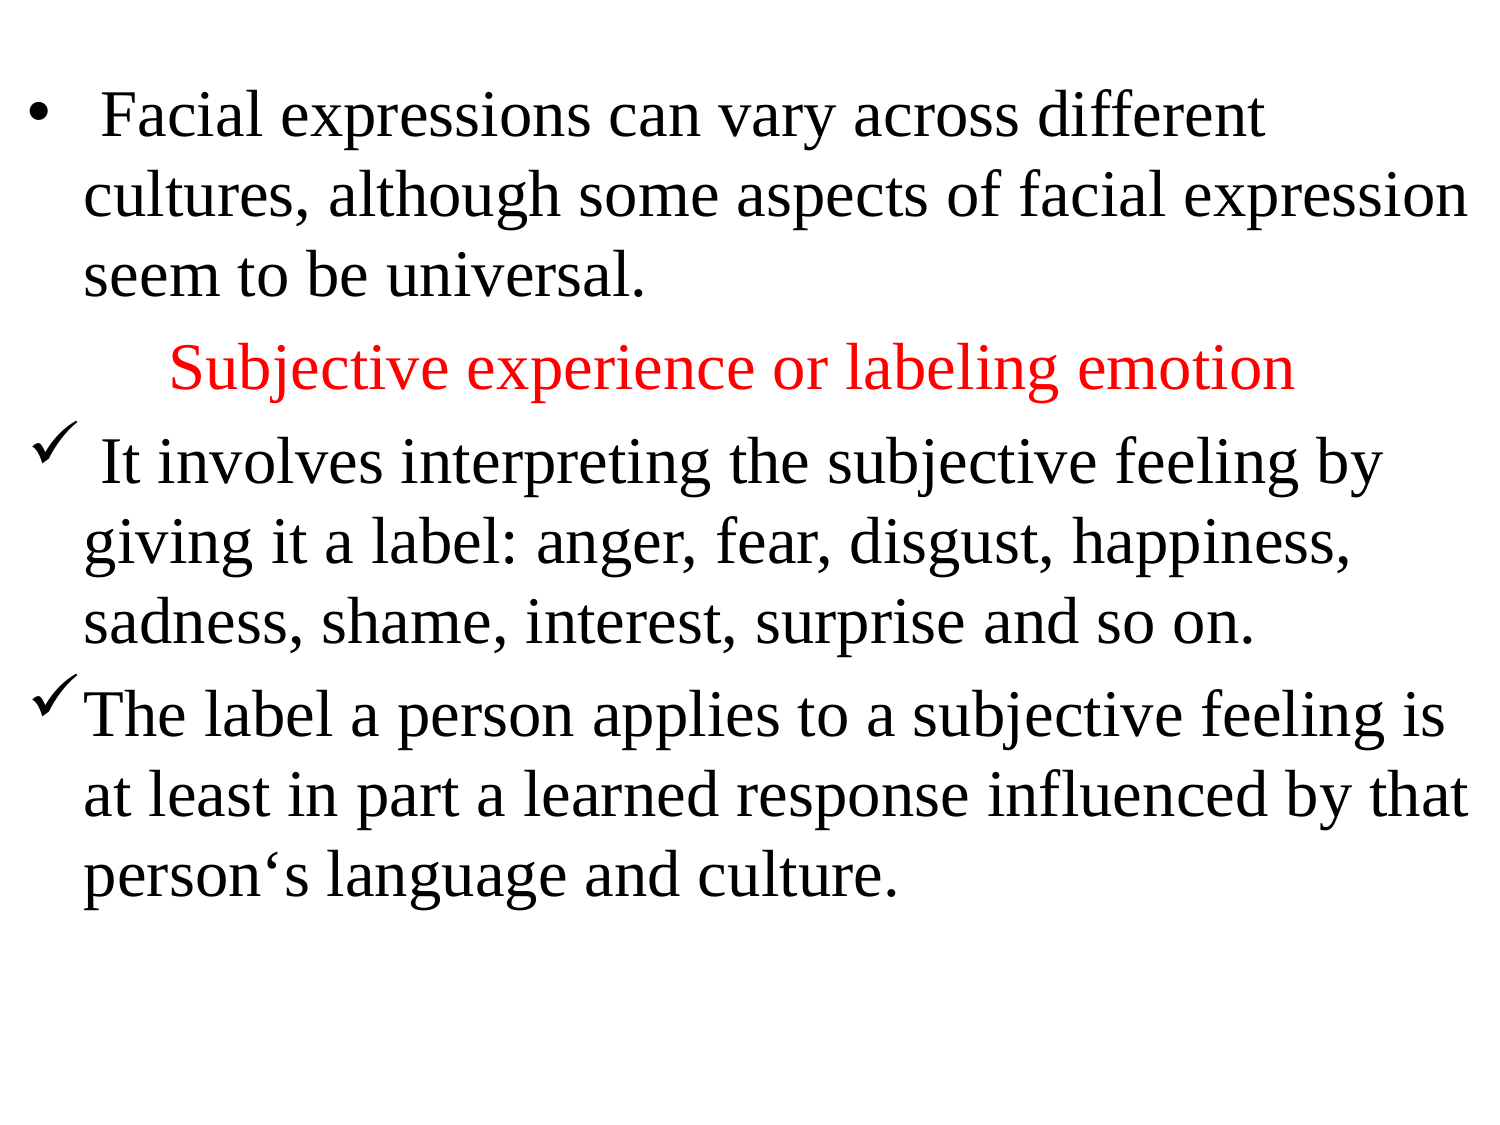

Facial expressions can vary across different cultures, although some aspects of facial expression seem to be universal.
Subjective experience or labeling emotion
 It involves interpreting the subjective feeling by giving it a label: anger, fear, disgust, happiness, sadness, shame, interest, surprise and so on.
The label a person applies to a subjective feeling is at least in part a learned response influenced by that person‘s language and culture.